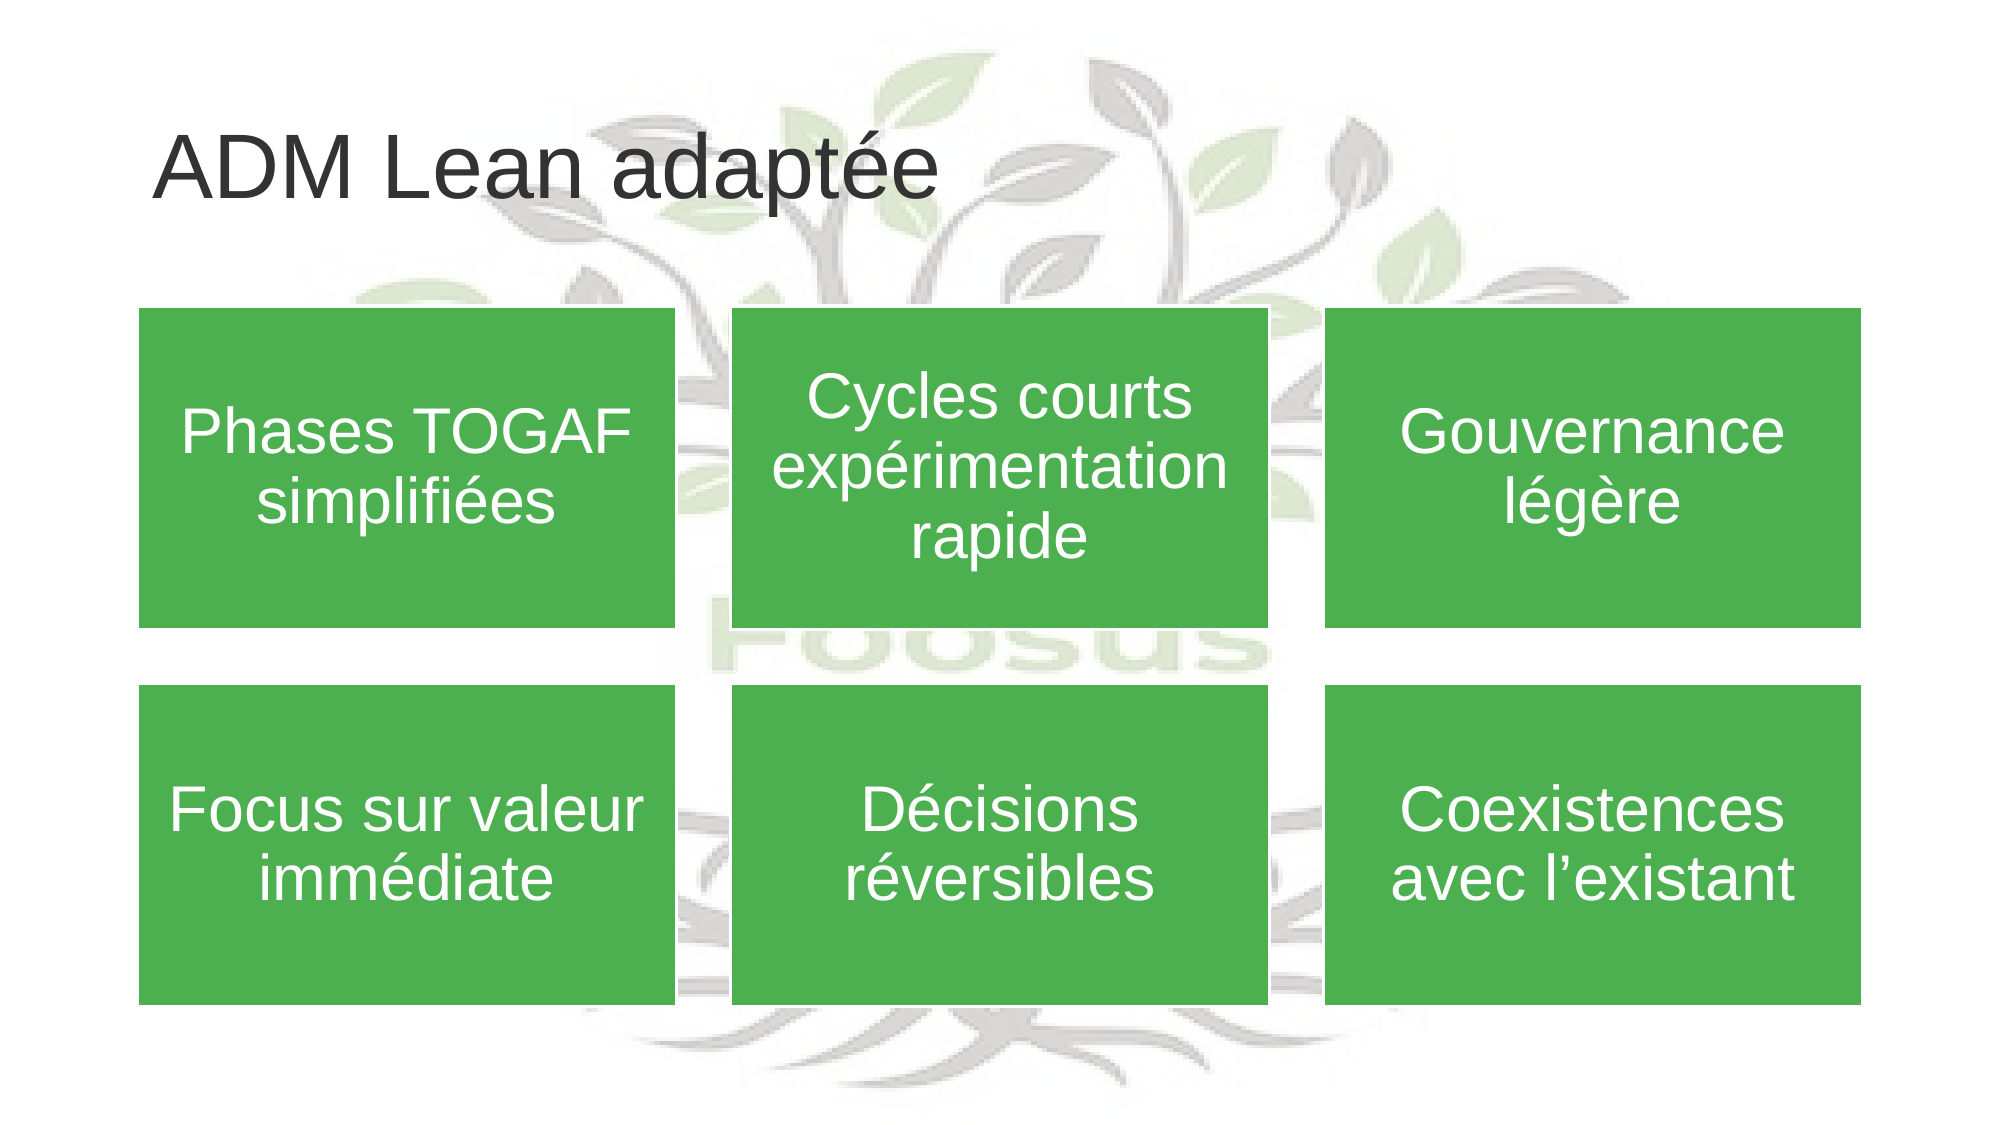

# ADM Lean adaptée
Phases TOGAF simplifiées
Cycles courts expérimentation rapide
Gouvernance légère
Focus sur valeur immédiate
Décisions réversibles
Coexistences avec l’existant